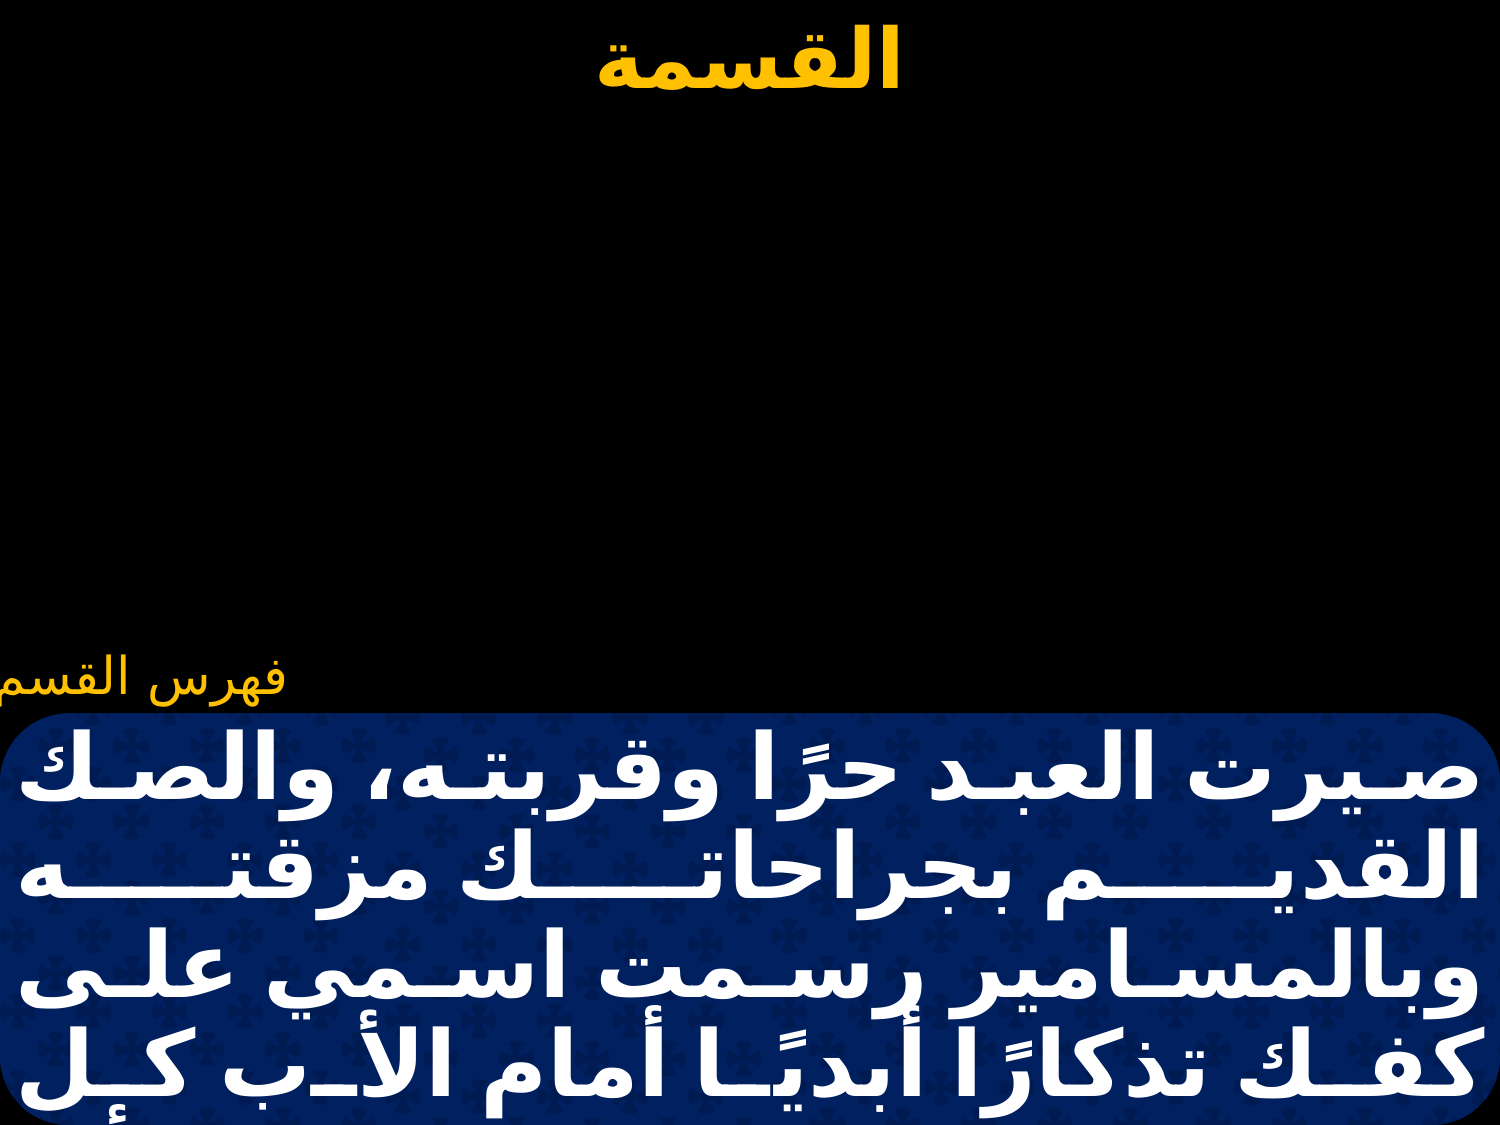

#
صيرت العبد حرًا وقربته، والصك القديم بجراحاتك مزقته وبالمسامير رسمت اسمي على كفك تذكارًا أبديًا أمام الأب كل حين كراع صالح سعيت ورائي أنا الضال وجملتني على منكبيك فرحًا وأتيت بي